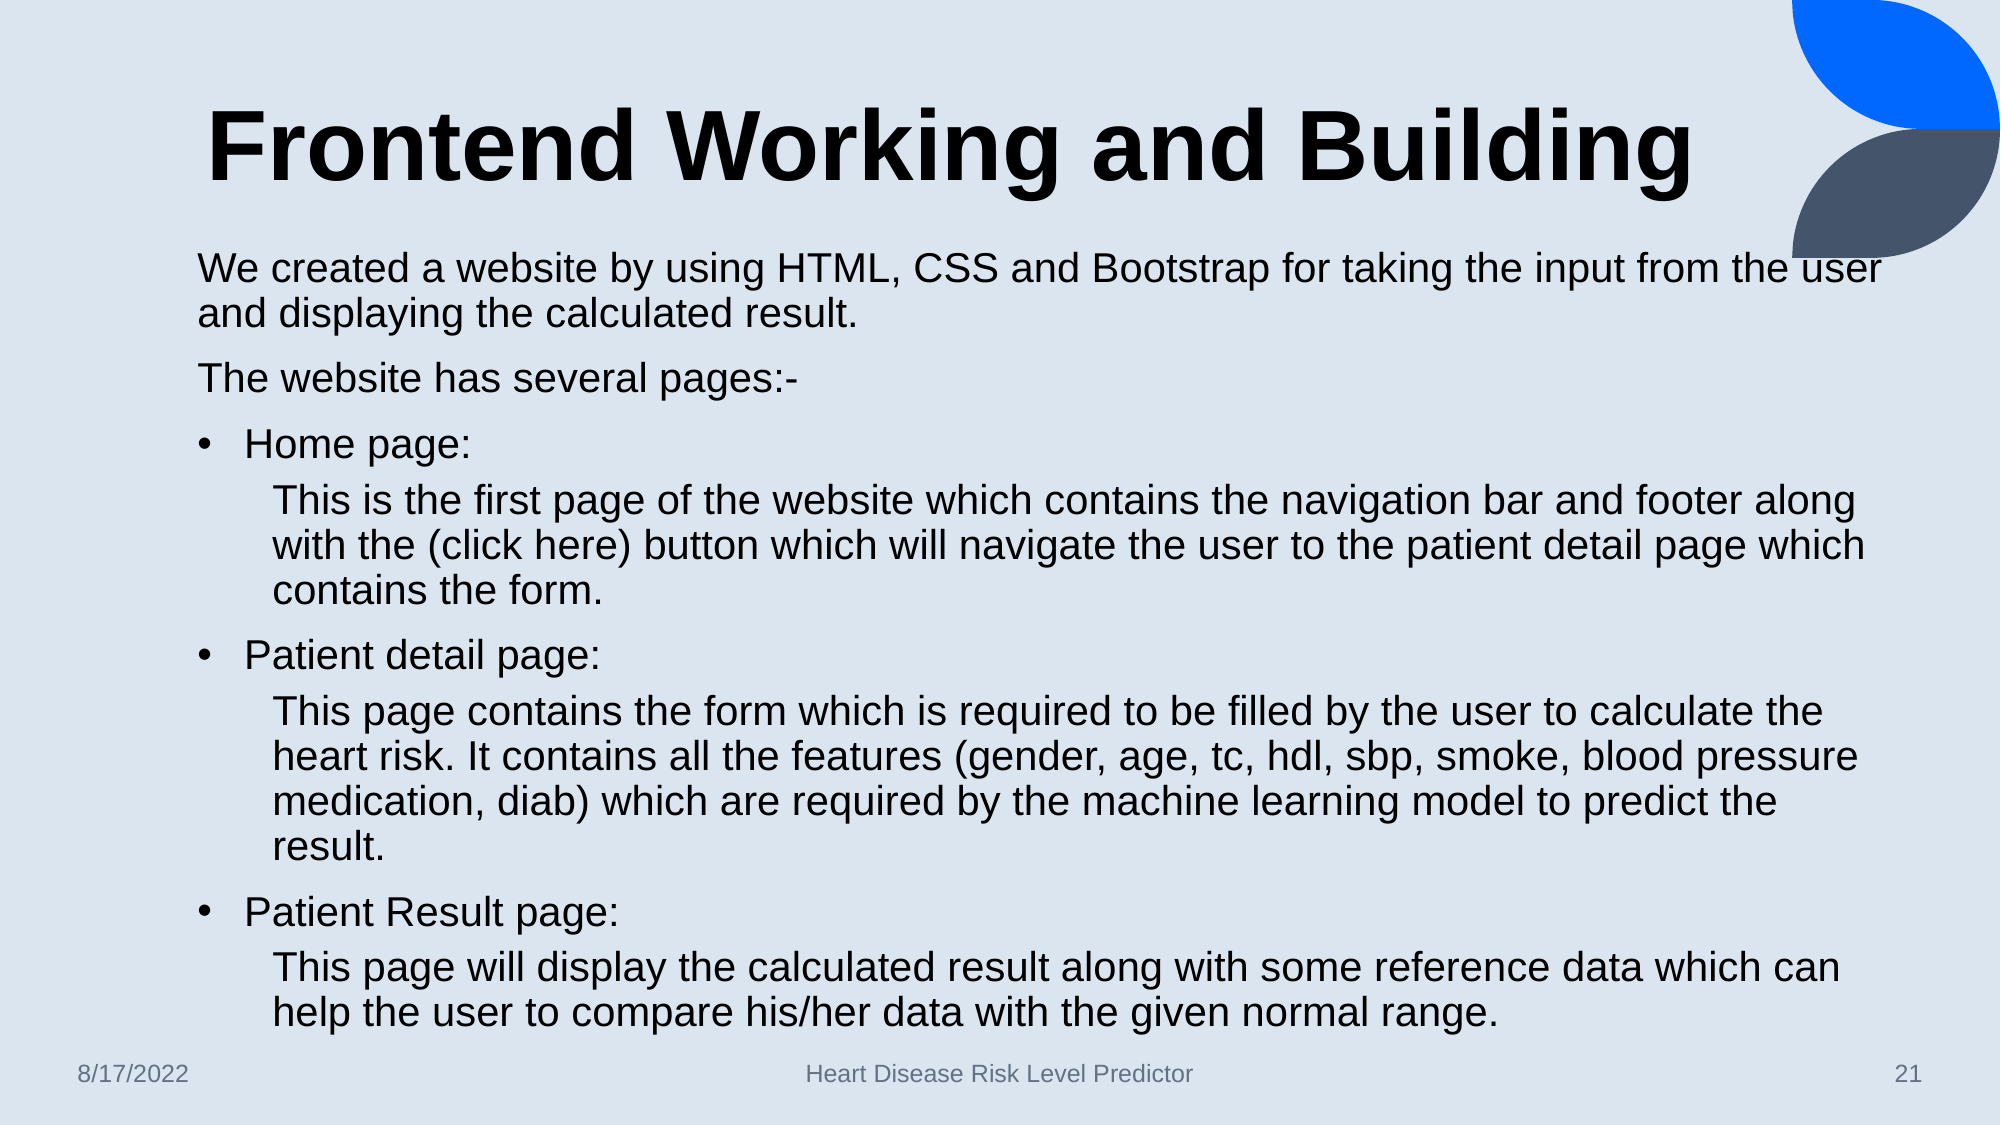

# Frontend Working and Building
We created a website by using HTML, CSS and Bootstrap for taking the input from the user and displaying the calculated result.
The website has several pages:-
Home page:
This is the first page of the website which contains the navigation bar and footer along with the (click here) button which will navigate the user to the patient detail page which contains the form.
Patient detail page:
This page contains the form which is required to be filled by the user to calculate the heart risk. It contains all the features (gender, age, tc, hdl, sbp, smoke, blood pressure medication, diab) which are required by the machine learning model to predict the result.
Patient Result page:
This page will display the calculated result along with some reference data which can help the user to compare his/her data with the given normal range.
8/17/2022
Heart Disease Risk Level Predictor
21